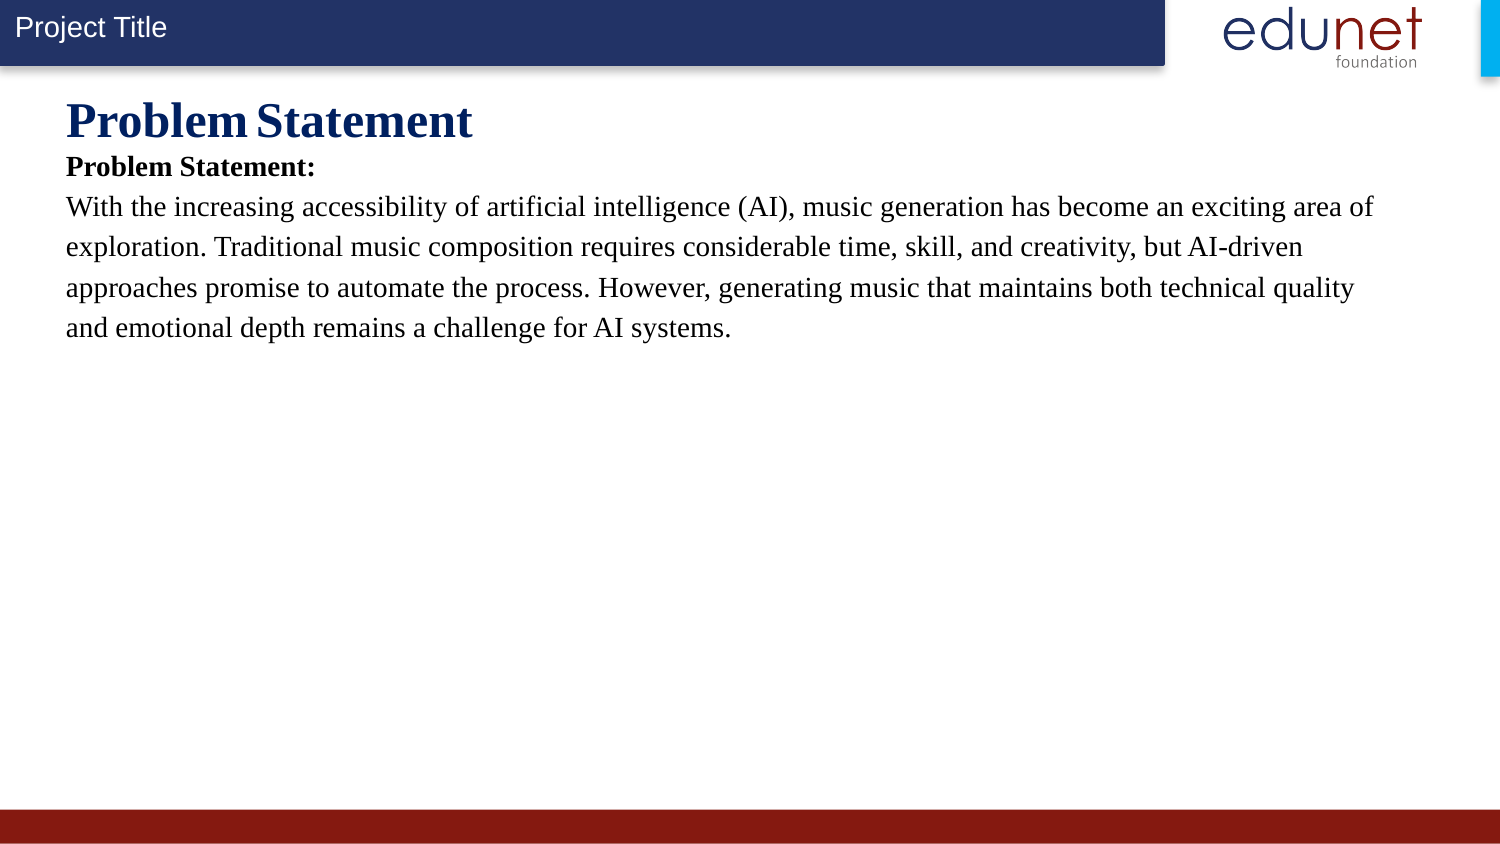

# Problem Statement
Problem Statement:
With the increasing accessibility of artificial intelligence (AI), music generation has become an exciting area of exploration. Traditional music composition requires considerable time, skill, and creativity, but AI-driven approaches promise to automate the process. However, generating music that maintains both technical quality and emotional depth remains a challenge for AI systems.